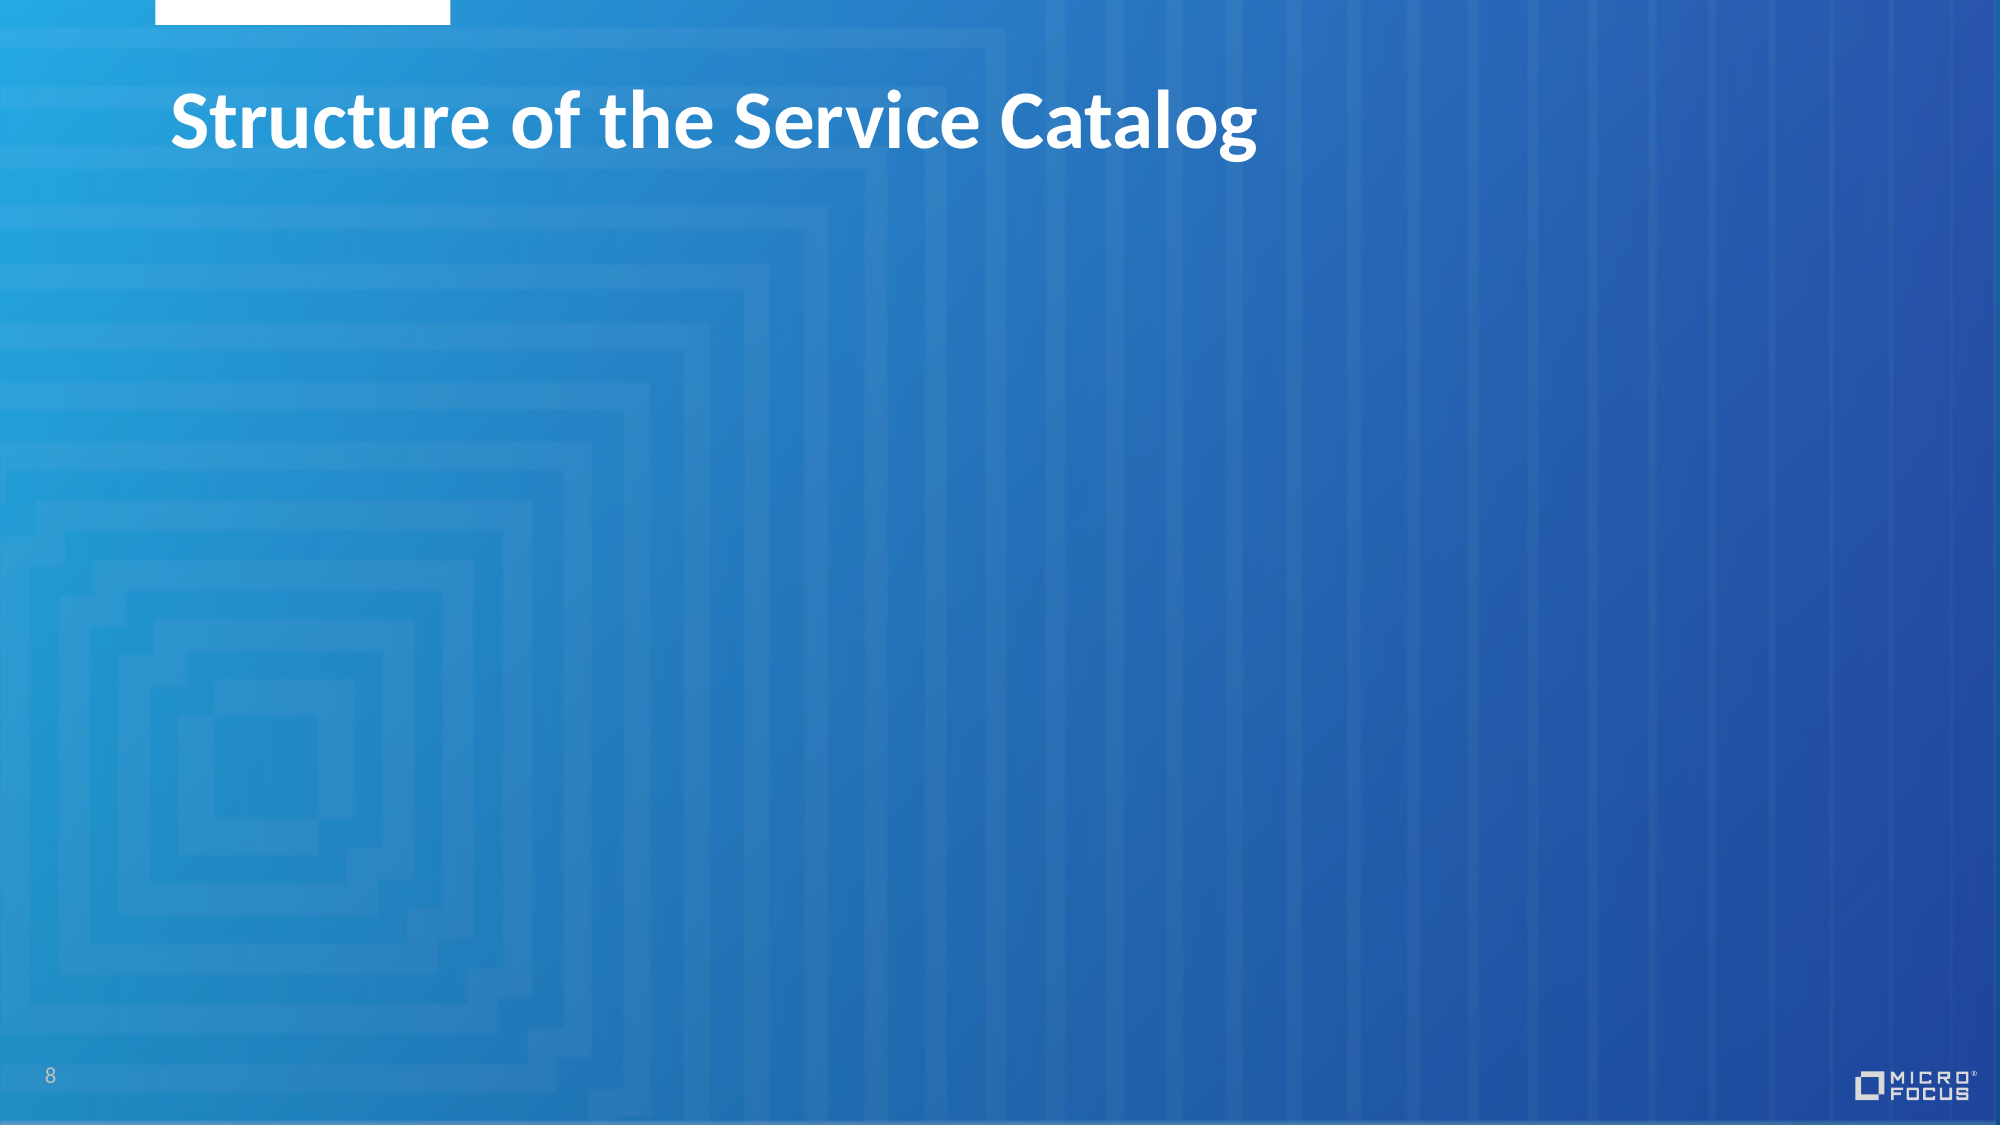

# Structure of the Service Catalog

8